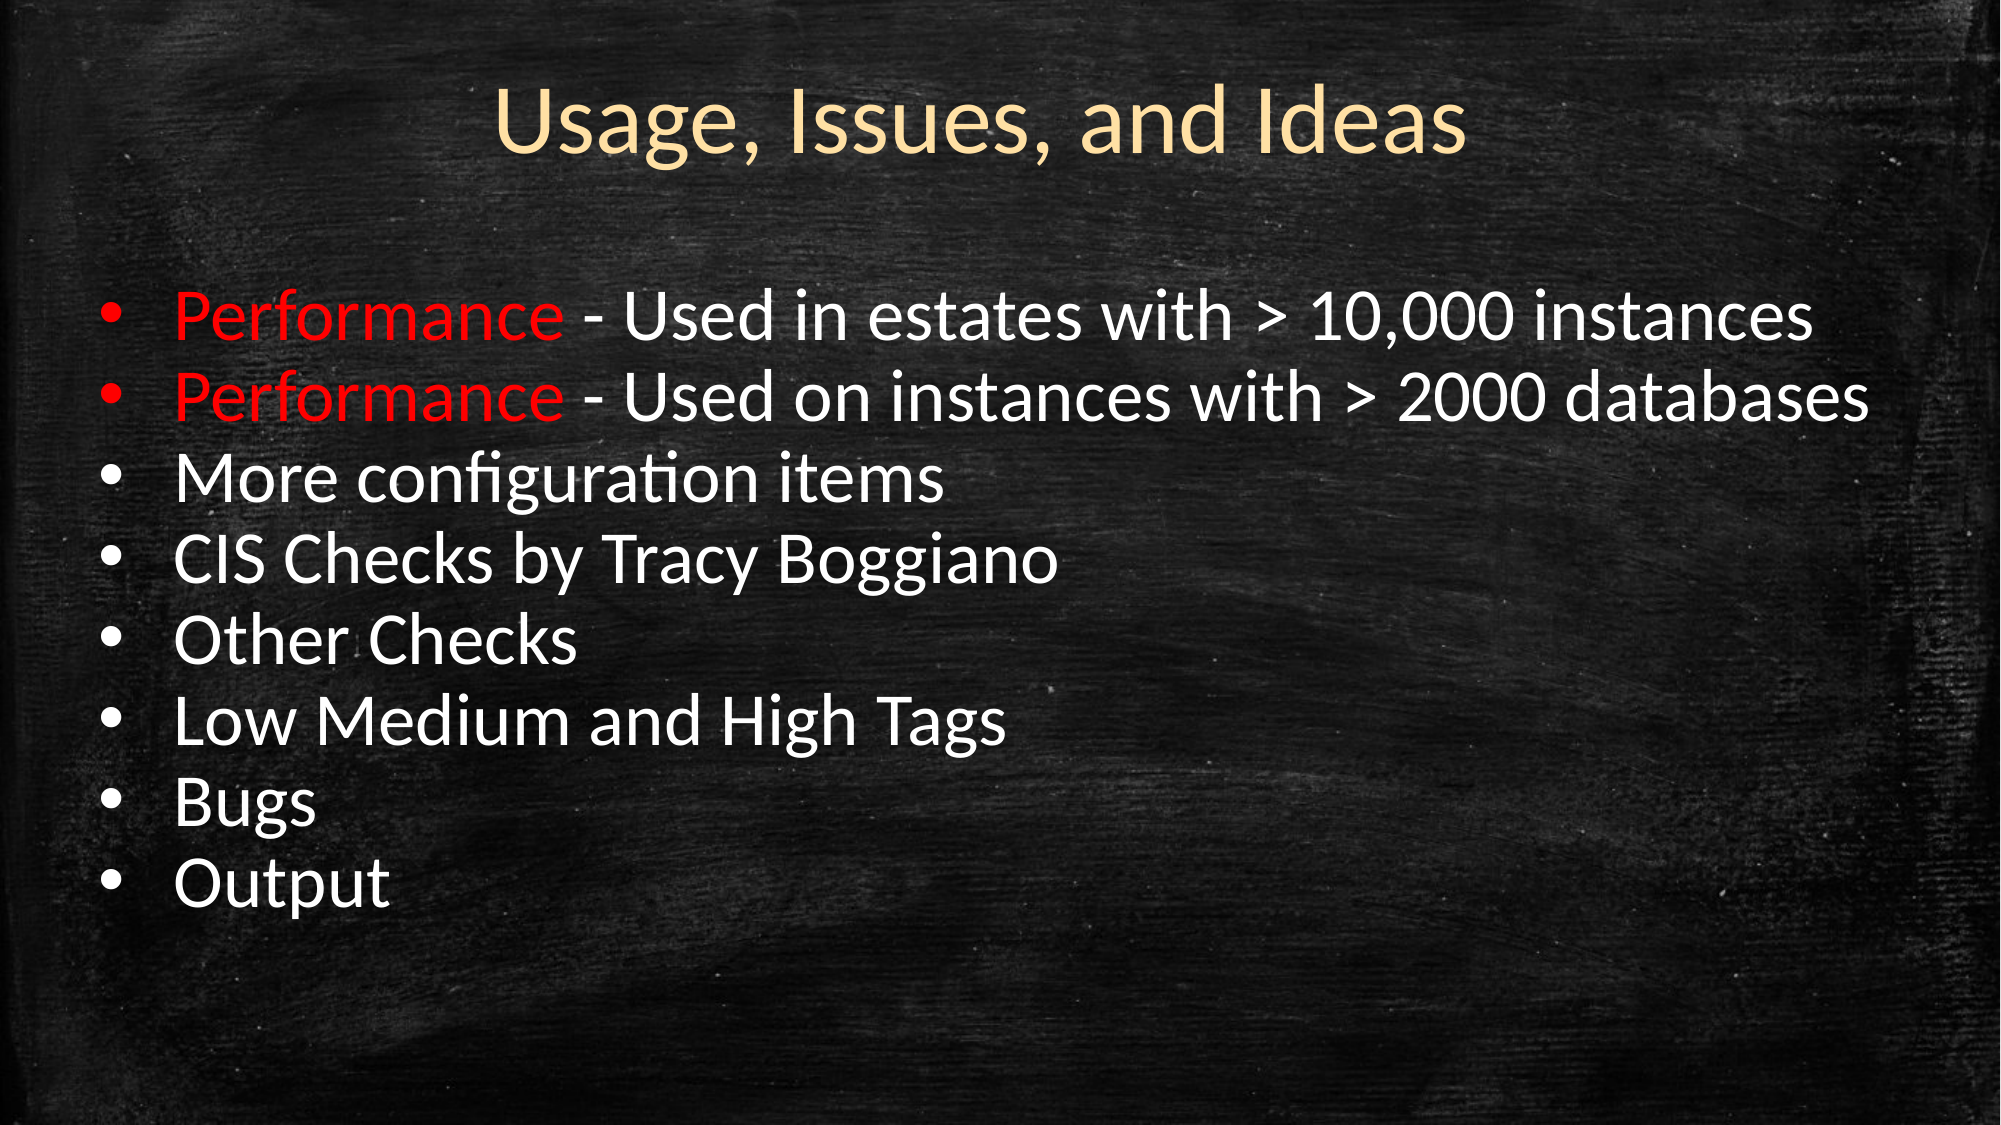

Usage, Issues, and Ideas
Performance - Used in estates with > 10,000 instances
Performance - Used on instances with > 2000 databases
More configuration items
CIS Checks by Tracy Boggiano
Other Checks
Low Medium and High Tags
Bugs
Output